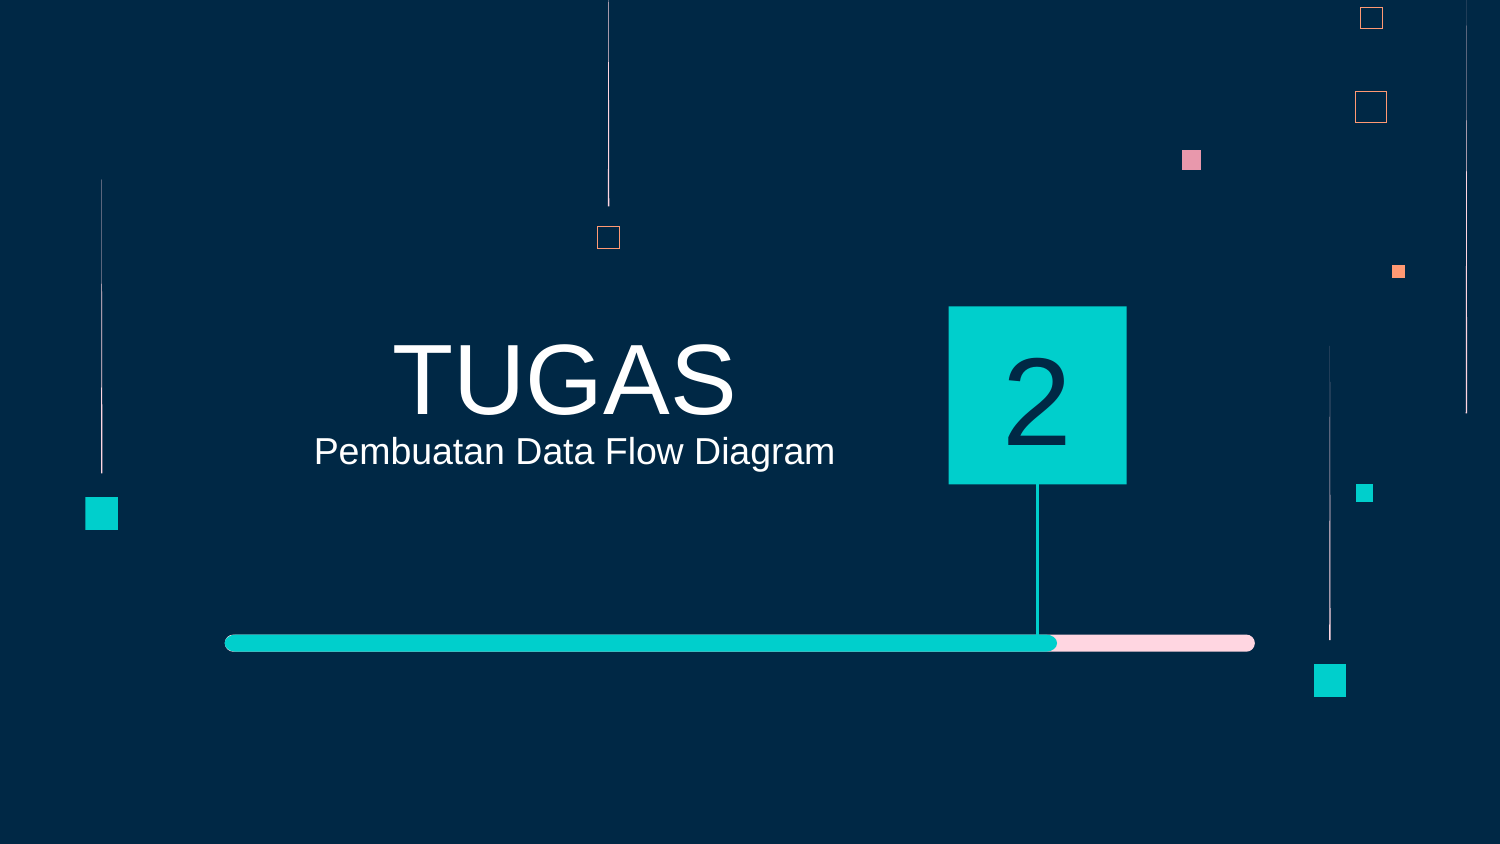

# TUGAS
2
Pembuatan Data Flow Diagram